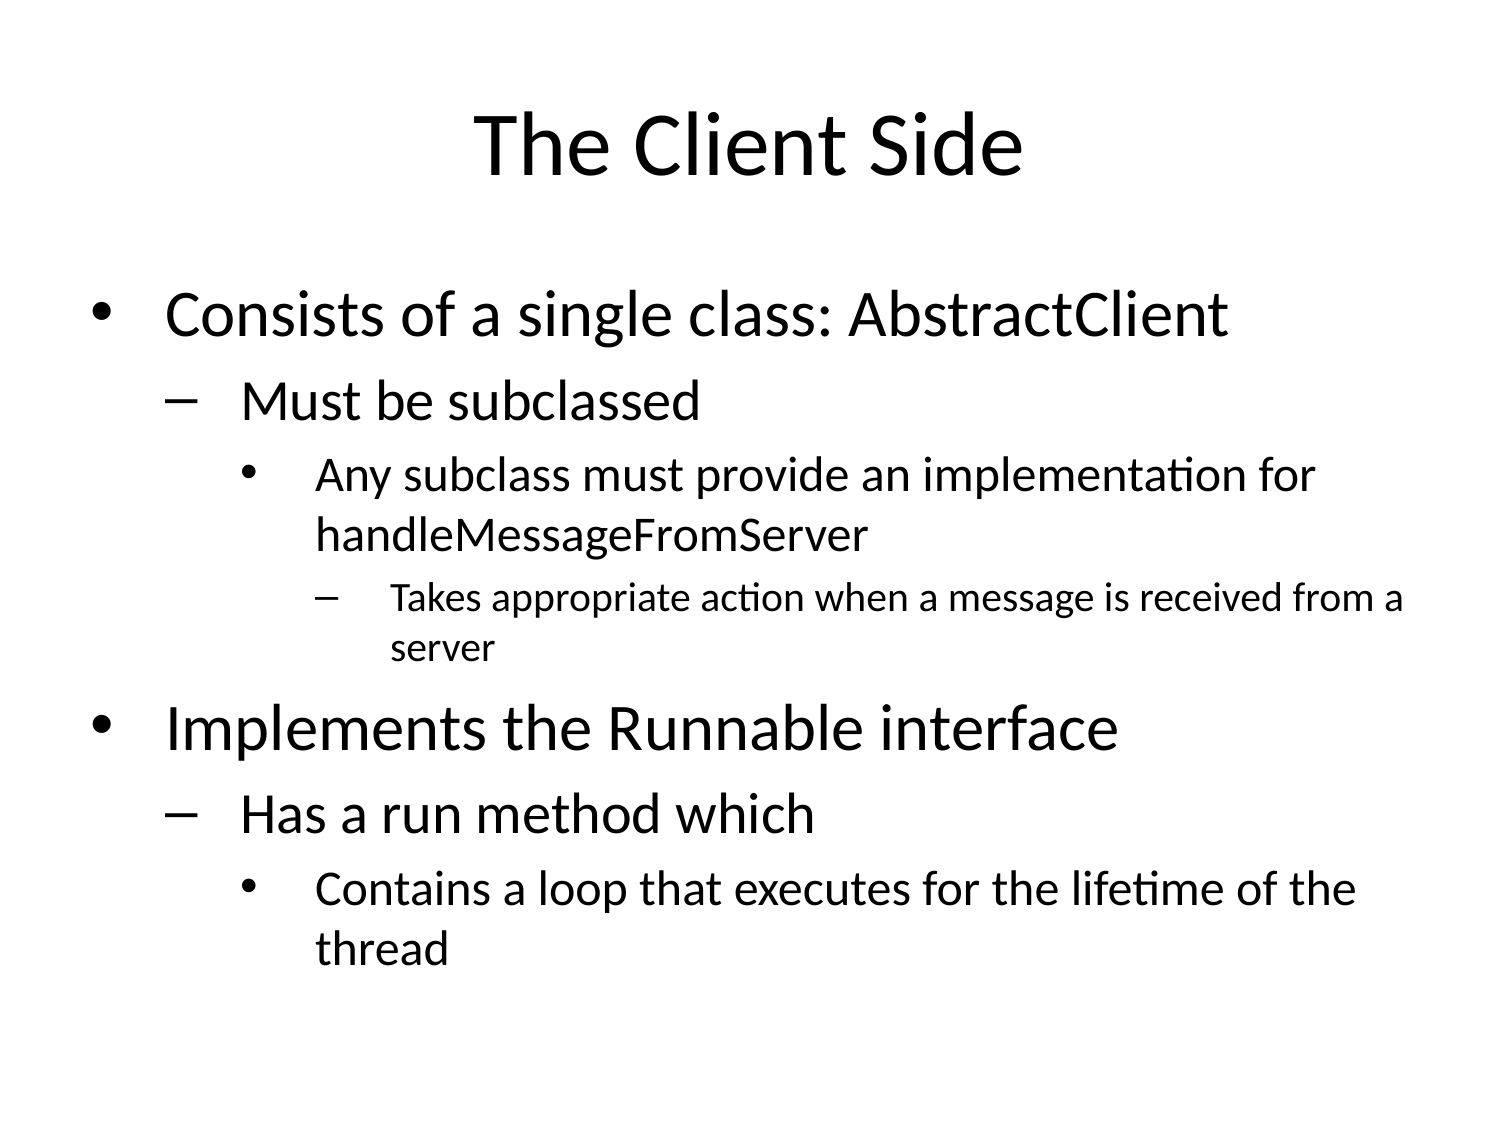

# The Client Side
Consists of a single class: AbstractClient
Must be subclassed
Any subclass must provide an implementation for handleMessageFromServer
Takes appropriate action when a message is received from a server
Implements the Runnable interface
Has a run method which
Contains a loop that executes for the lifetime of the thread